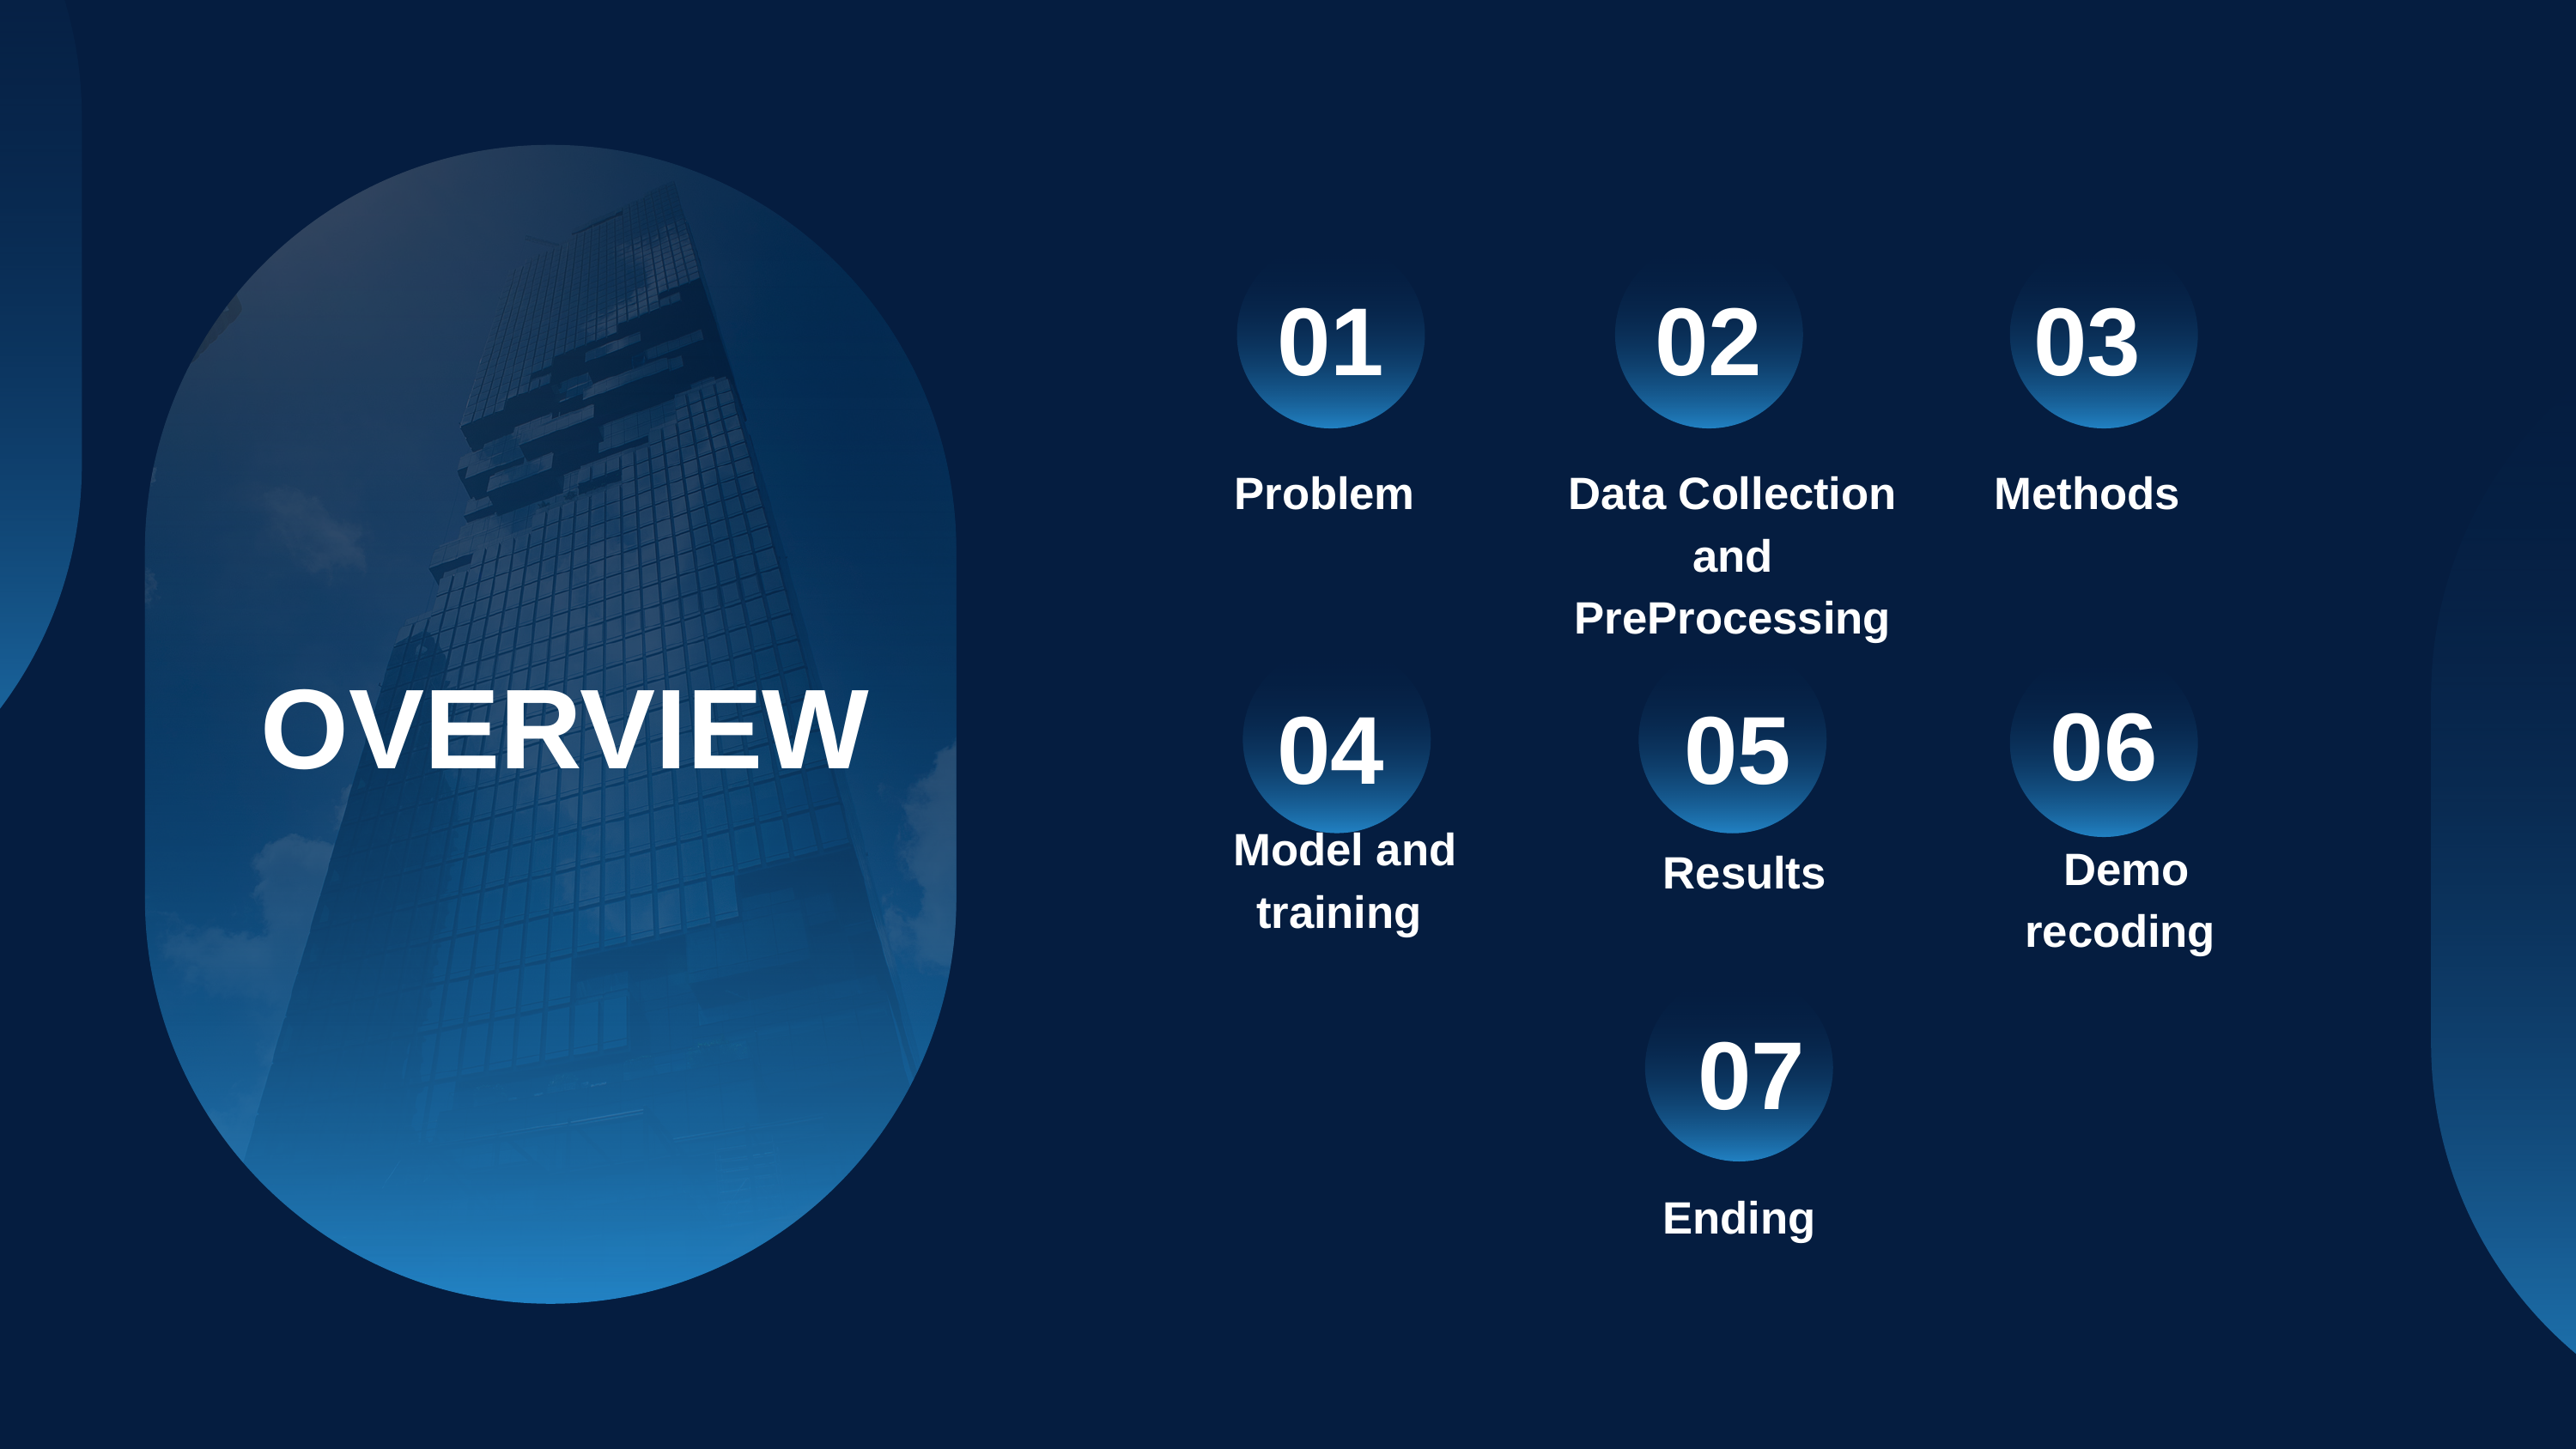

01
02
03

Problem
Data Collection and PreProcessing
Methods

OVERVIEW
06
04
05
Model and training
Demo recoding
Results

07
Ending